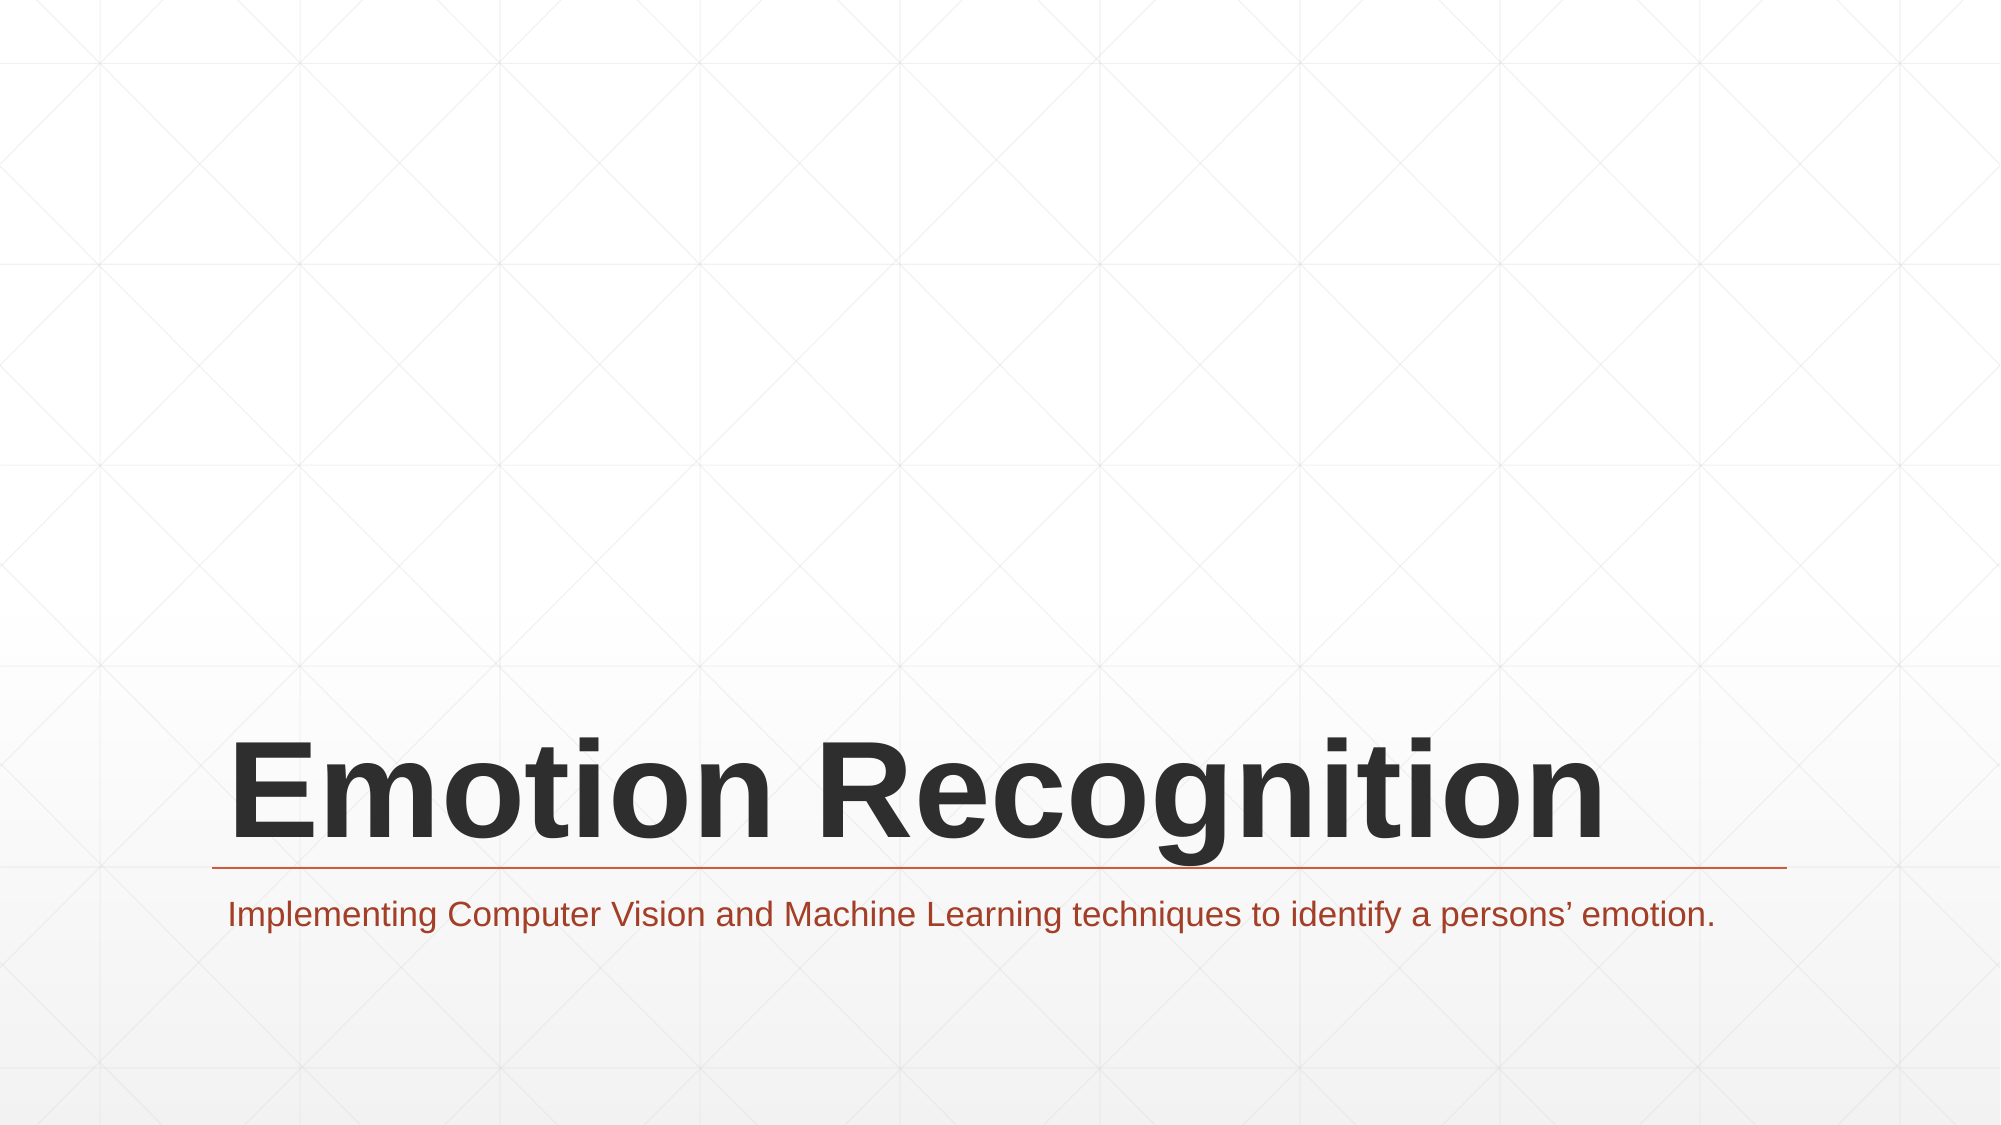

# Emotion Recognition
Implementing Computer Vision and Machine Learning techniques to identify a persons’ emotion.